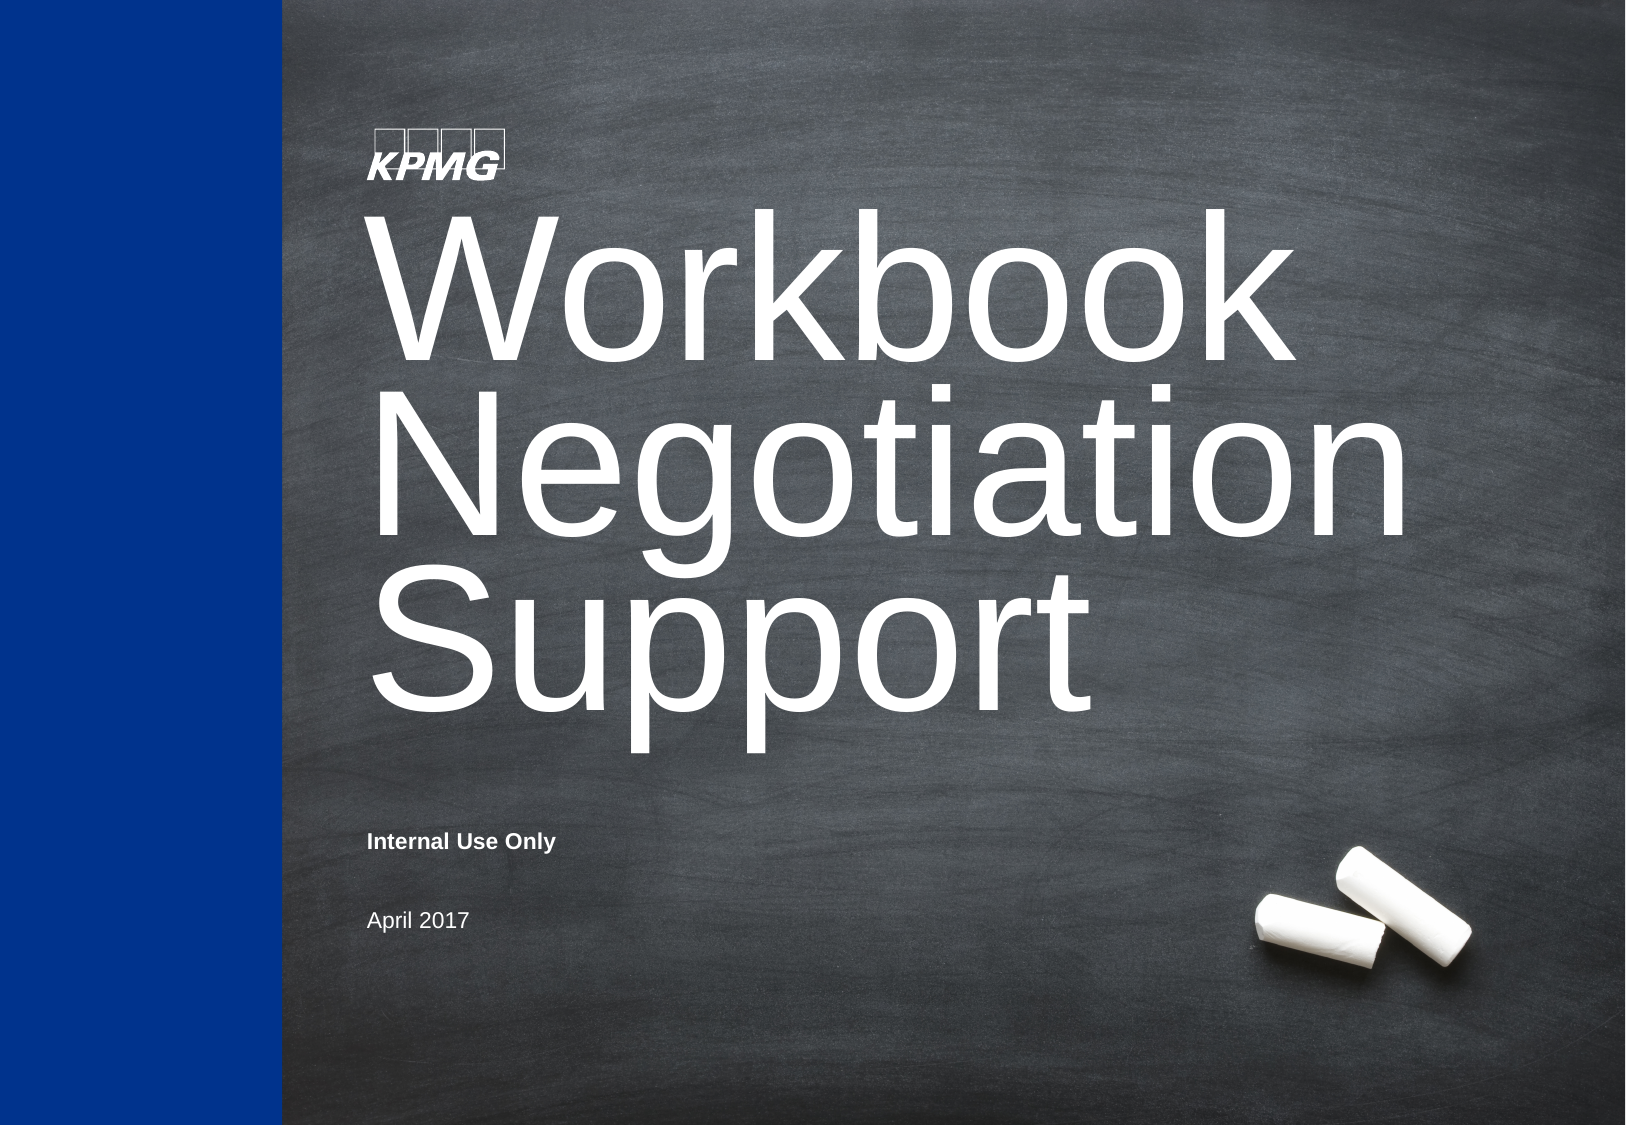

# Workbook Negotiation Support
Internal Use Only

April 2017